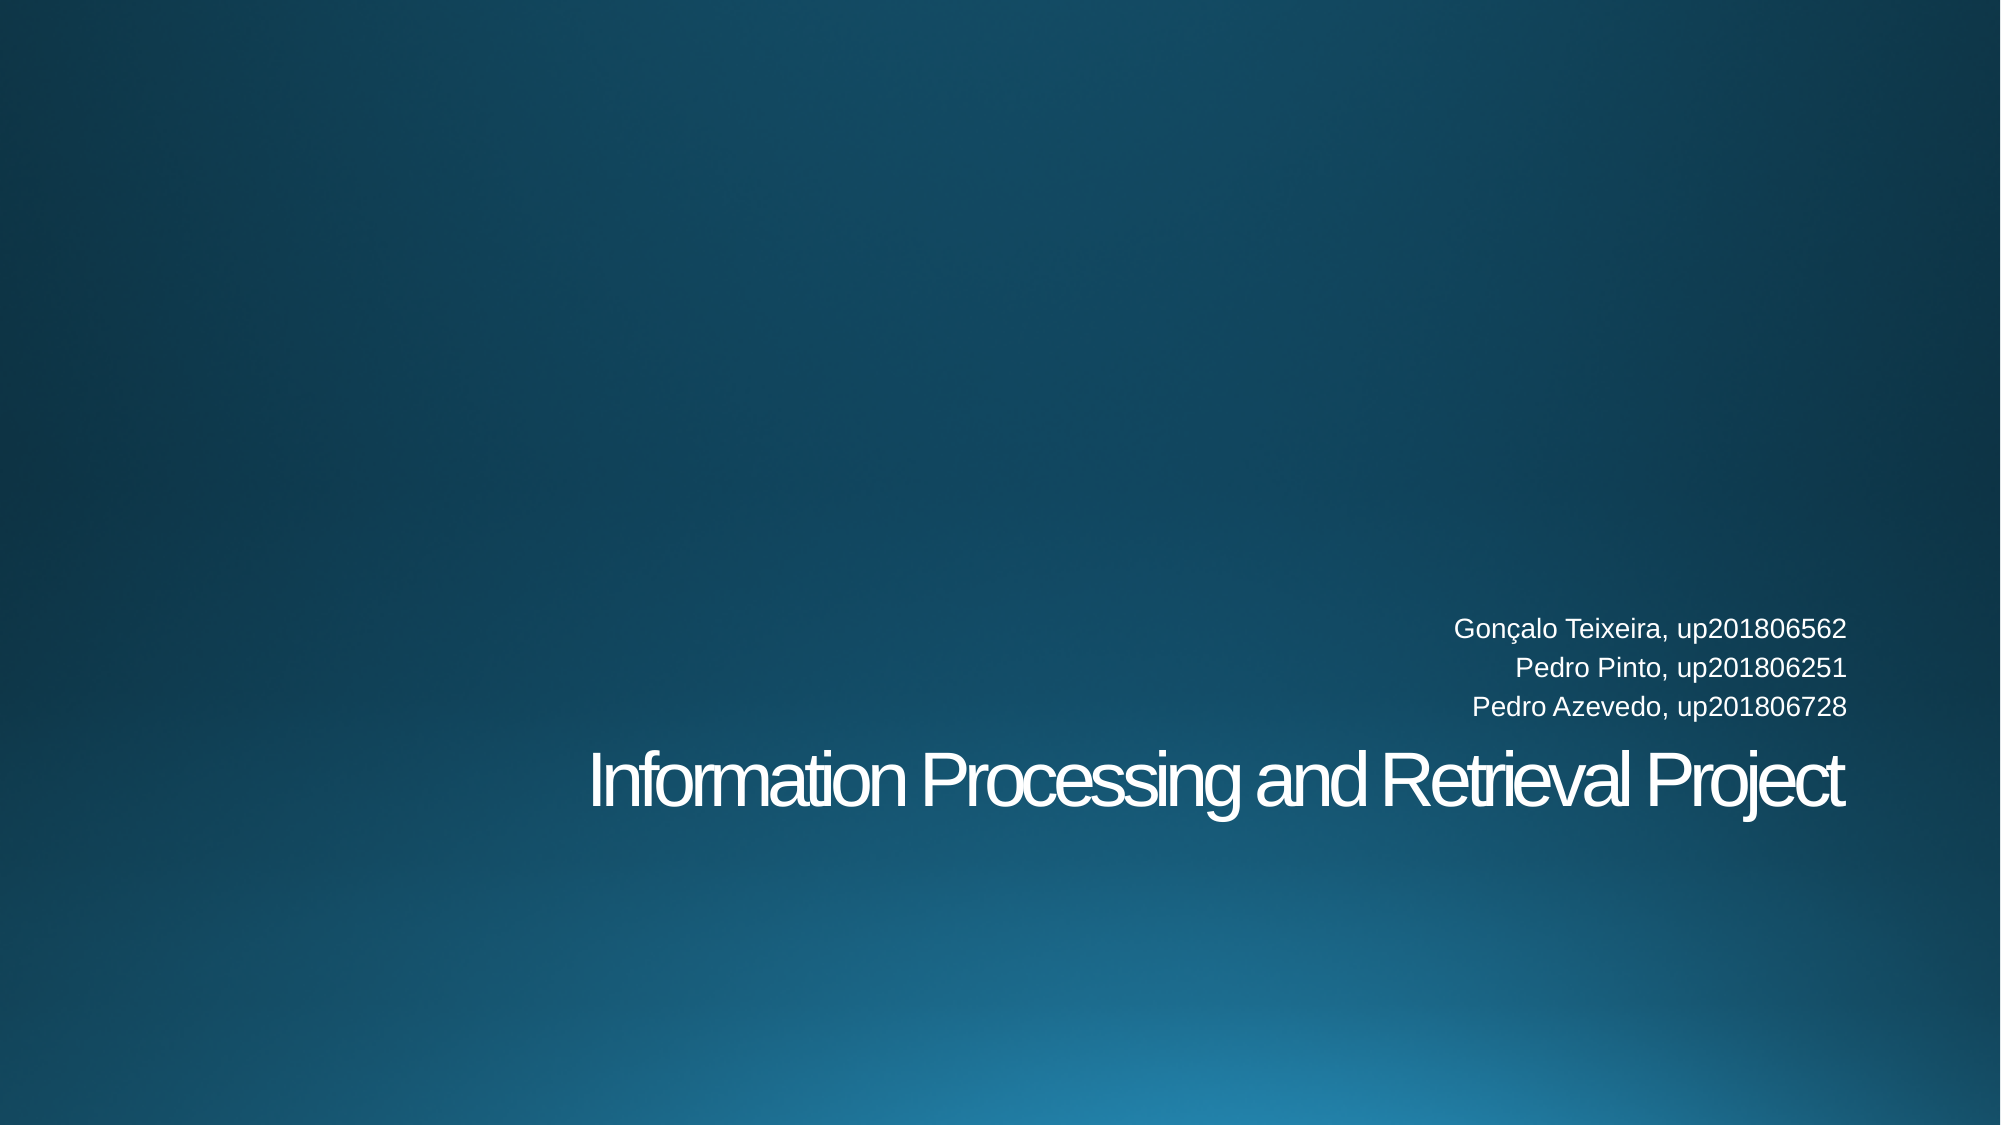

Gonçalo Teixeira, up201806562
Pedro Pinto, up201806251
Pedro Azevedo, up201806728
# Information Processing and Retrieval Project